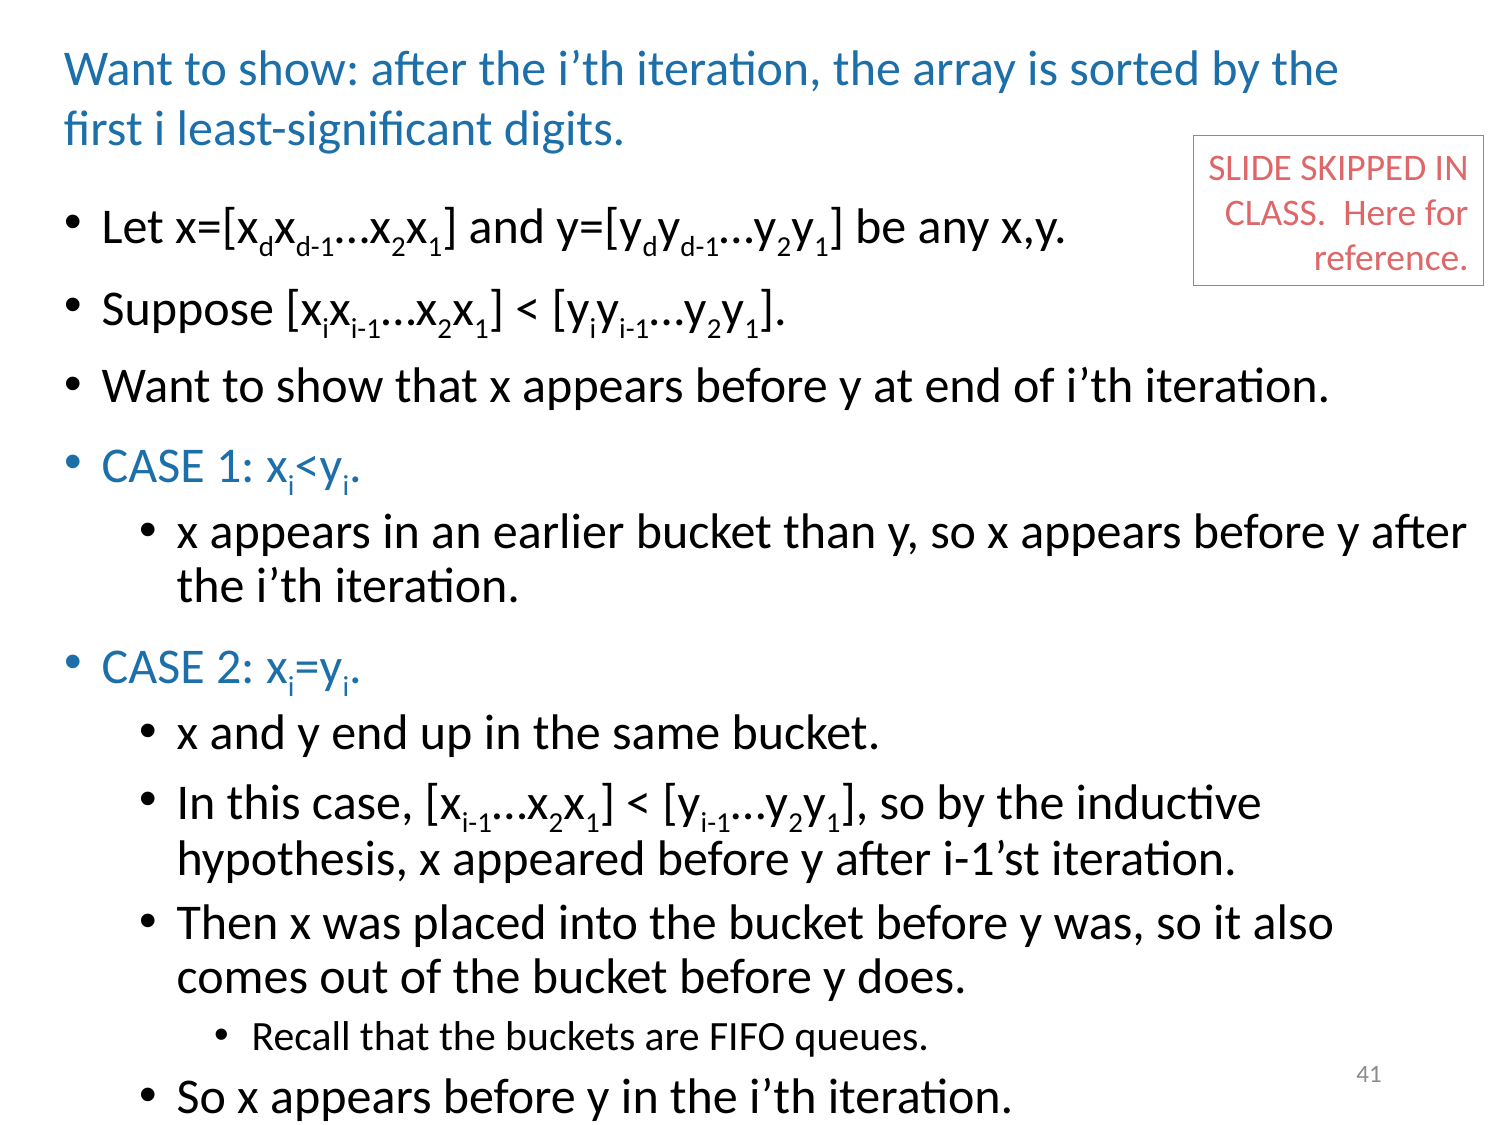

Want to show: after the i’th iteration, the array is sorted by the first i least-significant digits.
SLIDE SKIPPED IN CLASS.  Here for reference.
Let x=[xdxd-1…x2x1] and y=[ydyd-1…y2y1] be any x,y.
Suppose [xixi-1…x2x1] < [yiyi-1…y2y1].
Want to show that x appears before y at end of i’th iteration.
CASE 1: xi<yi.
x appears in an earlier bucket than y, so x appears before y after the i’th iteration.
CASE 2: xi=yi.
x and y end up in the same bucket.
In this case, [xi-1…x2x1] < [yi-1…y2y1], so by the inductive hypothesis, x appeared before y after i-1’st iteration.
Then x was placed into the bucket before y was, so it also comes out of the bucket before y does.
Recall that the buckets are FIFO queues.
So x appears before y in the i’th iteration.
41